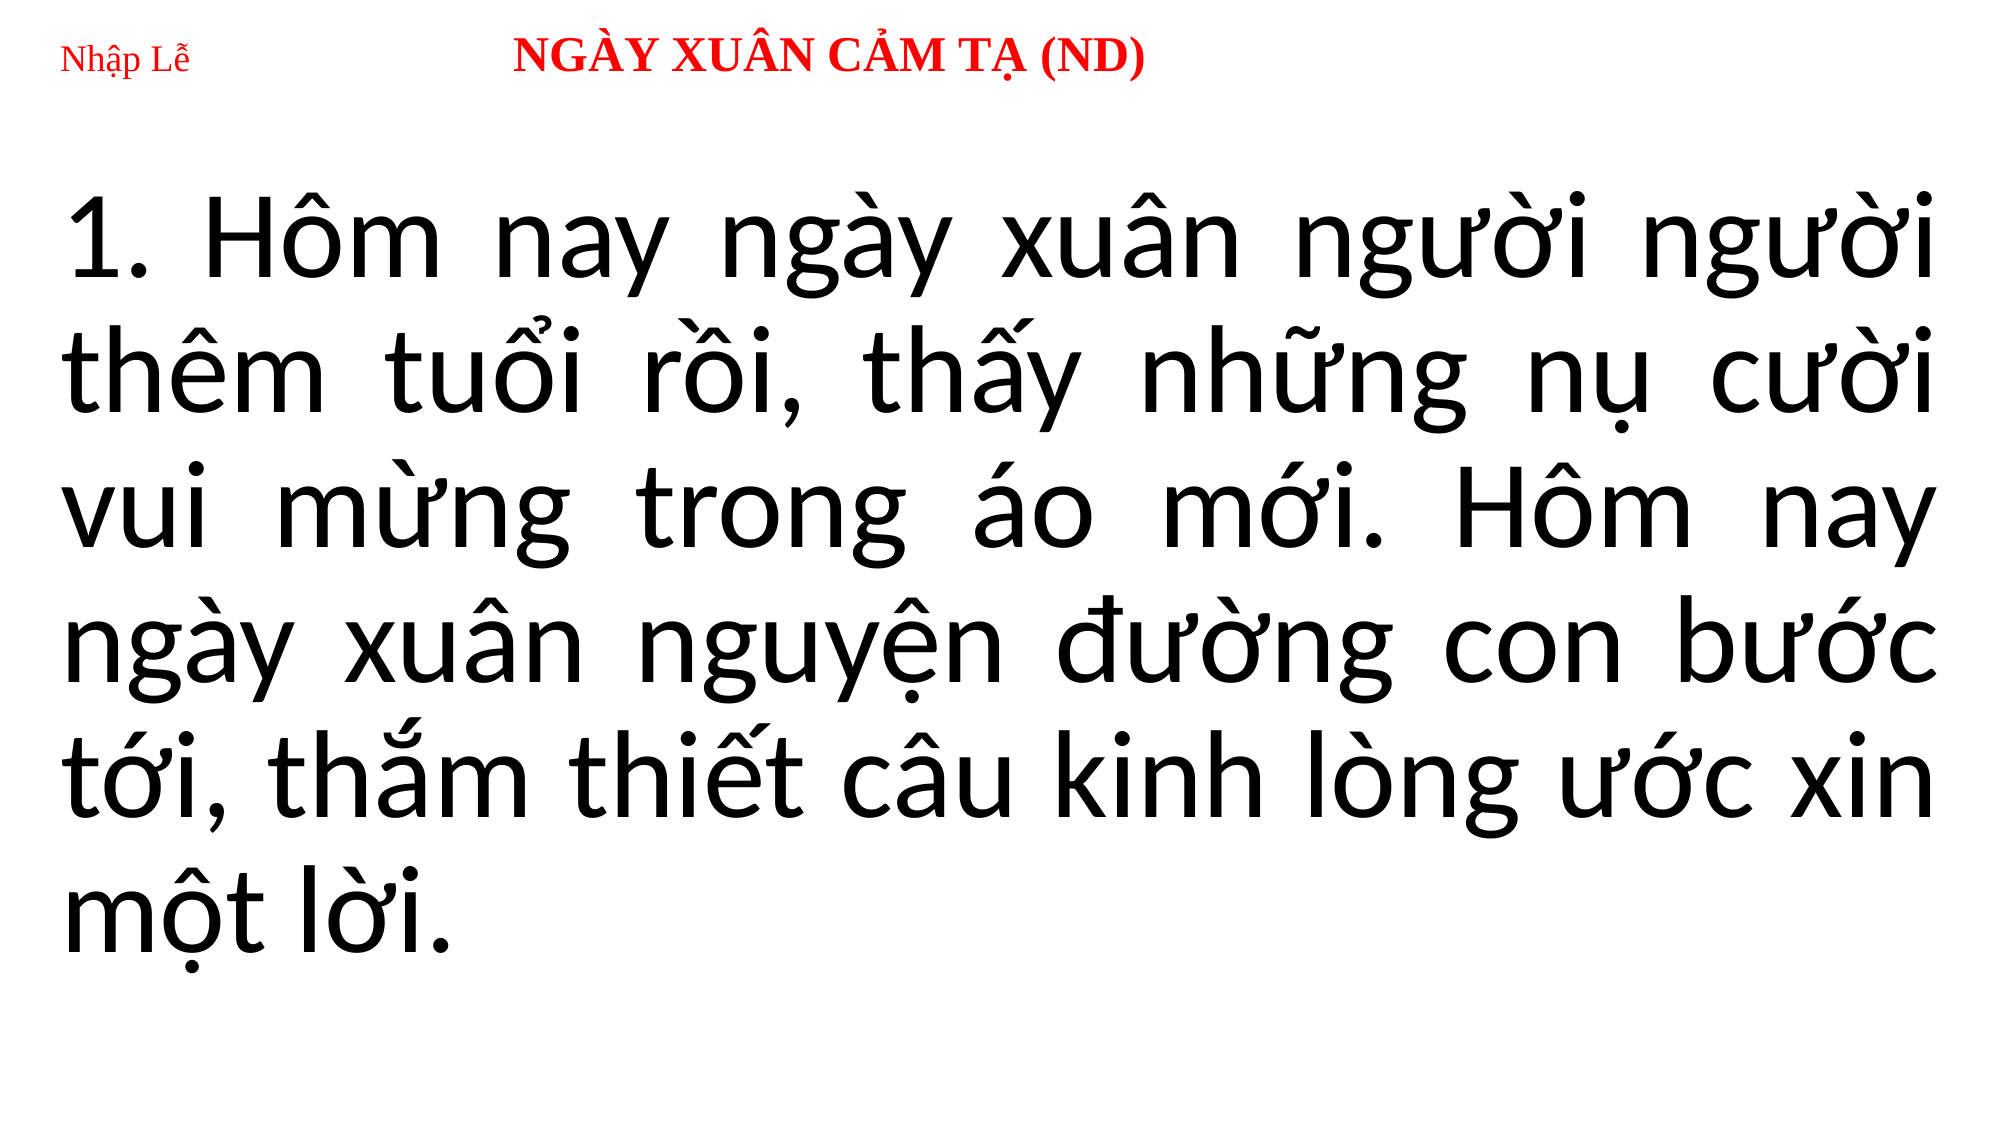

# Nhập Lễ                                  NGÀY XUÂN CẢM TẠ (ND)
1. Hôm nay ngày xuân người người thêm tuổi rồi, thấy những nụ cười vui mừng trong áo mới. Hôm nay ngày xuân nguyện đường con bước tới, thắm thiết câu kinh lòng ước xin một lời.